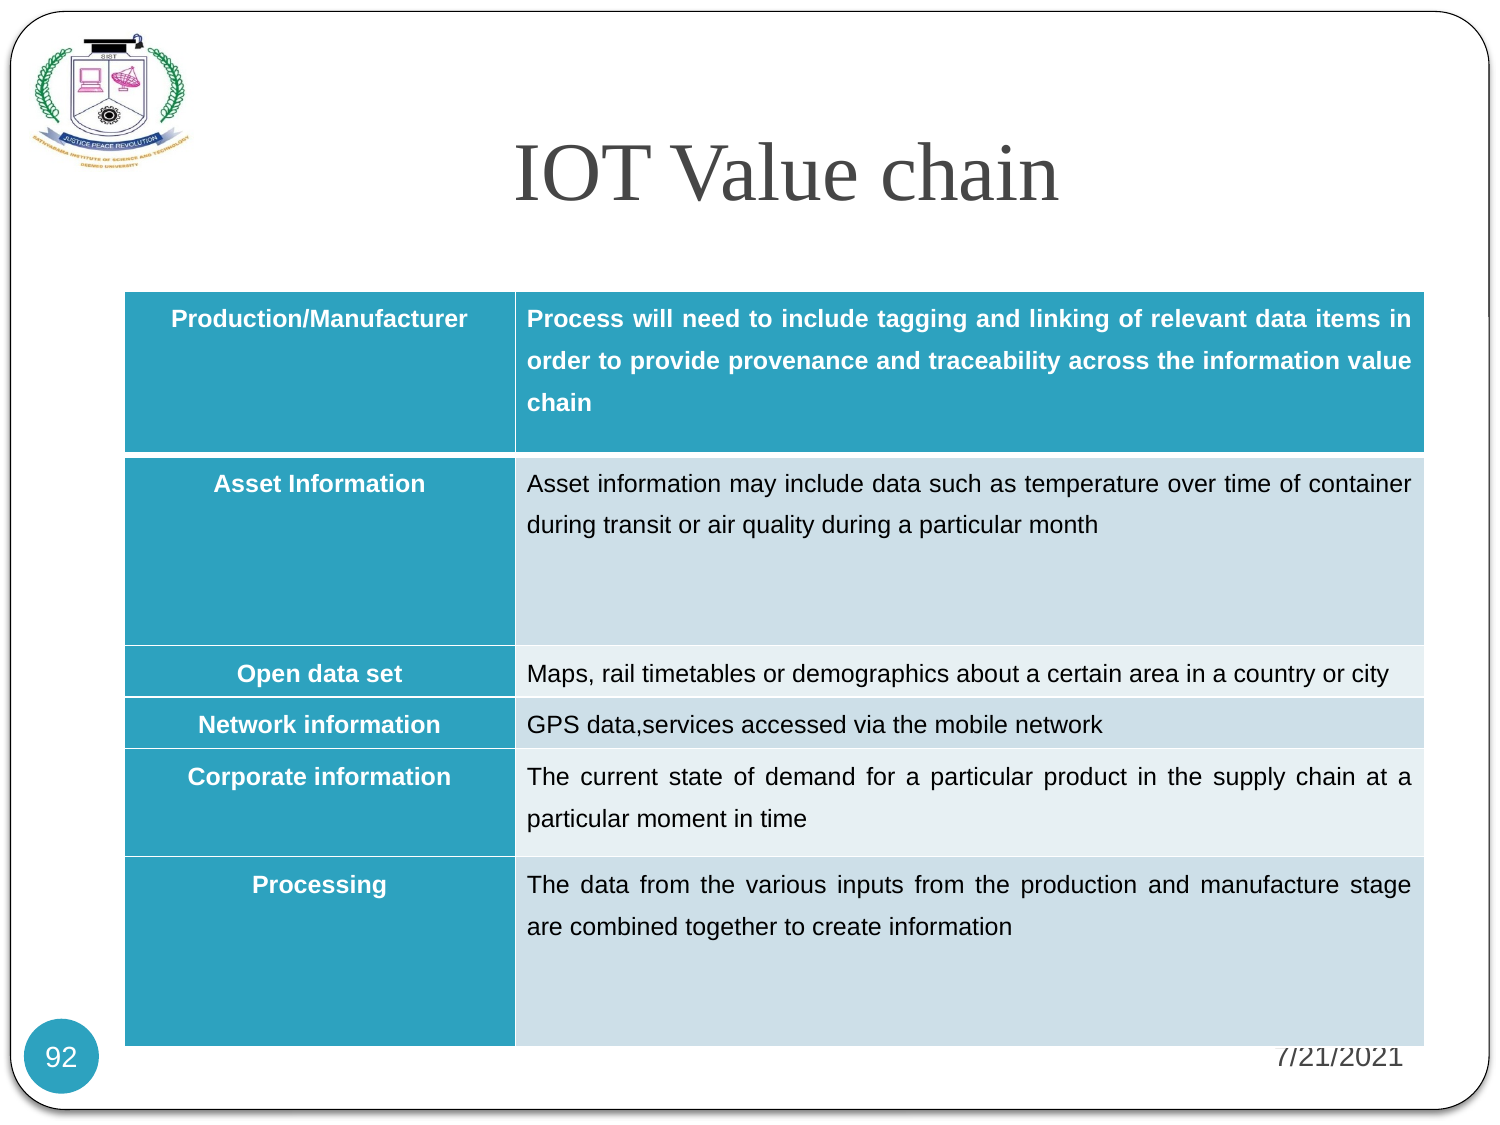

# IOT Value chain
| Production/Manufacturer | Process will need to include tagging and linking of relevant data items in order to provide provenance and traceability across the information value chain |
| --- | --- |
| Asset Information | Asset information may include data such as temperature over time of container during transit or air quality during a particular month |
| Open data set | Maps, rail timetables or demographics about a certain area in a country or city |
| Network information | GPS data,services accessed via the mobile network |
| Corporate information | The current state of demand for a particular product in the supply chain at a particular moment in time |
| Processing | The data from the various inputs from the production and manufacture stage are combined together to create information |
7/21/2021
92